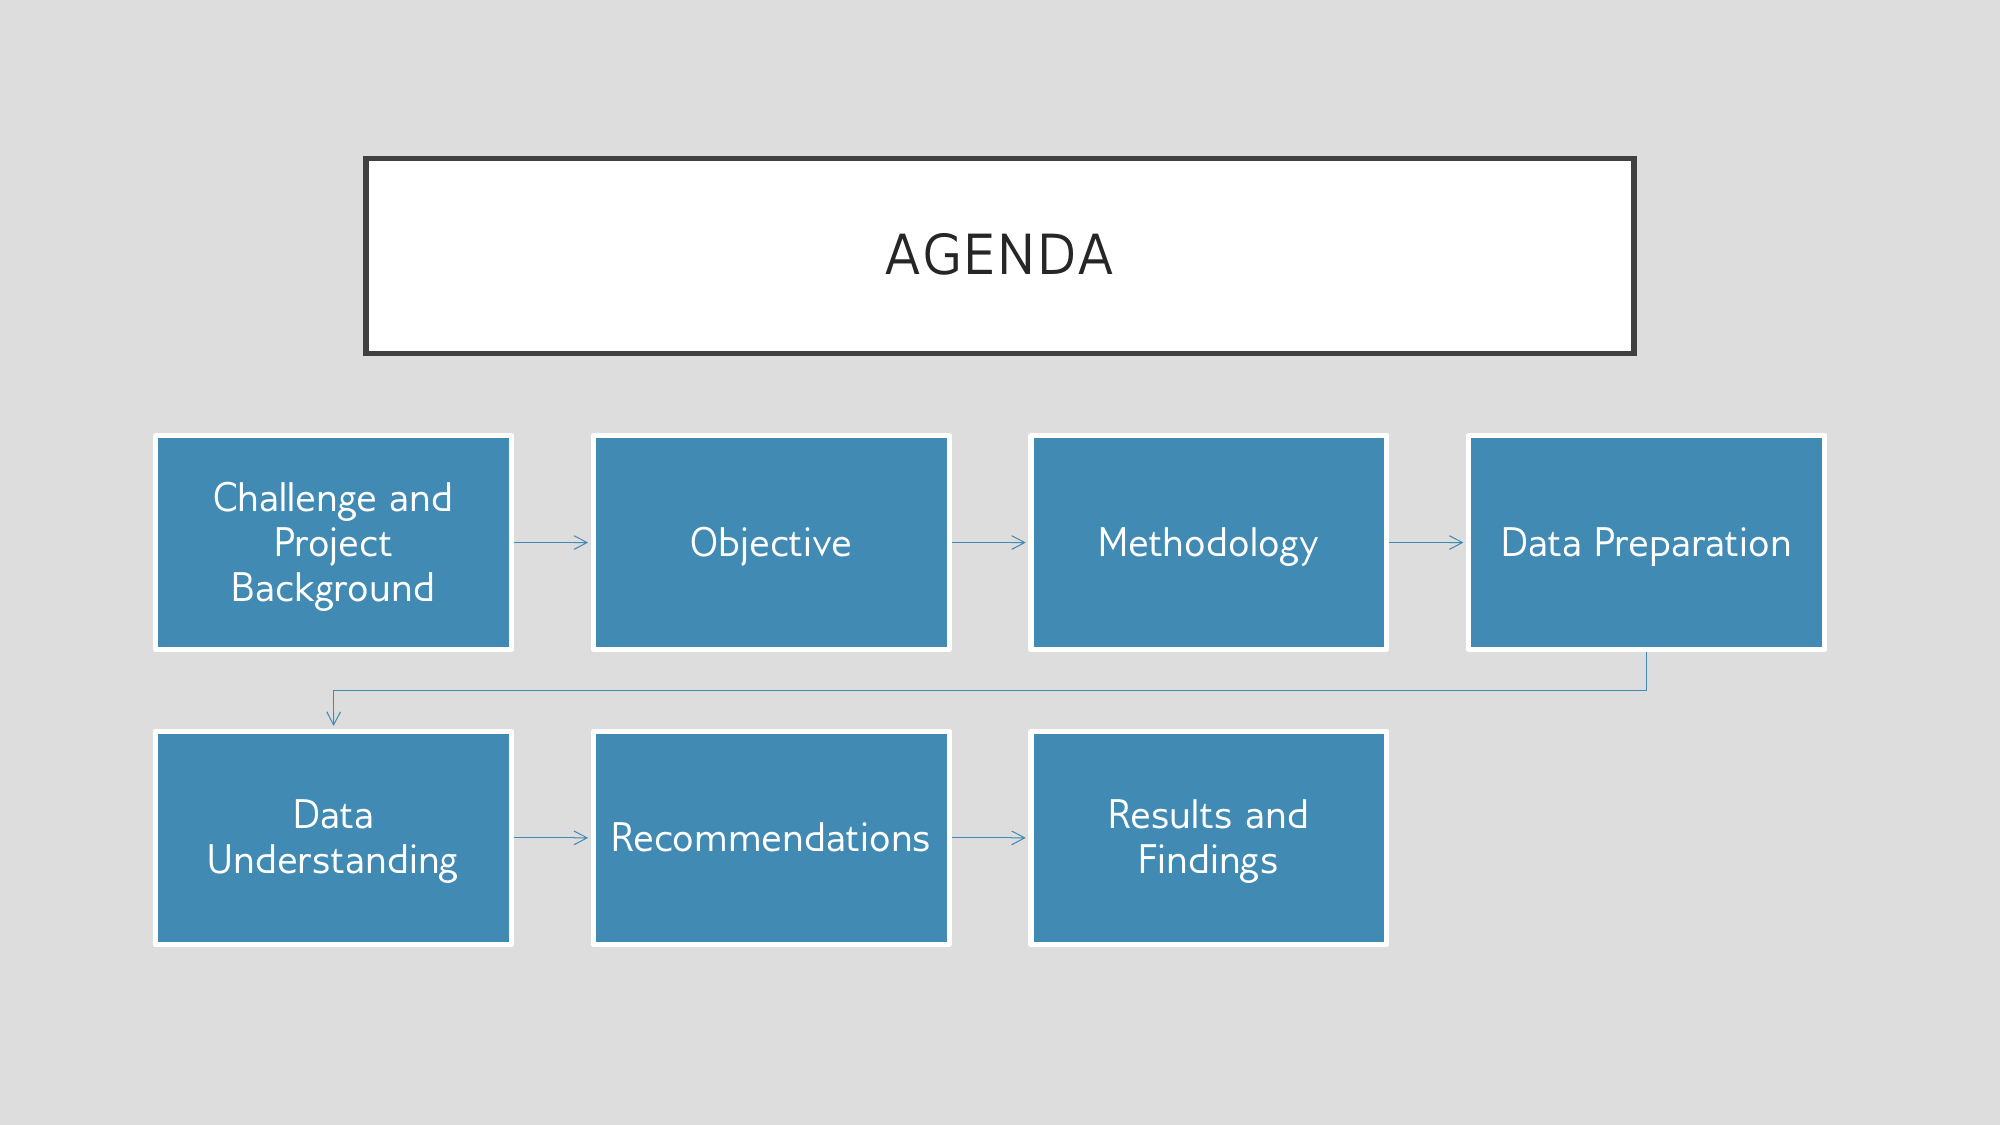

# Agenda

Challenge and Project Background

Objective

Methodology

Data Preparation

Data Understanding

Recommendations
Results and Findings